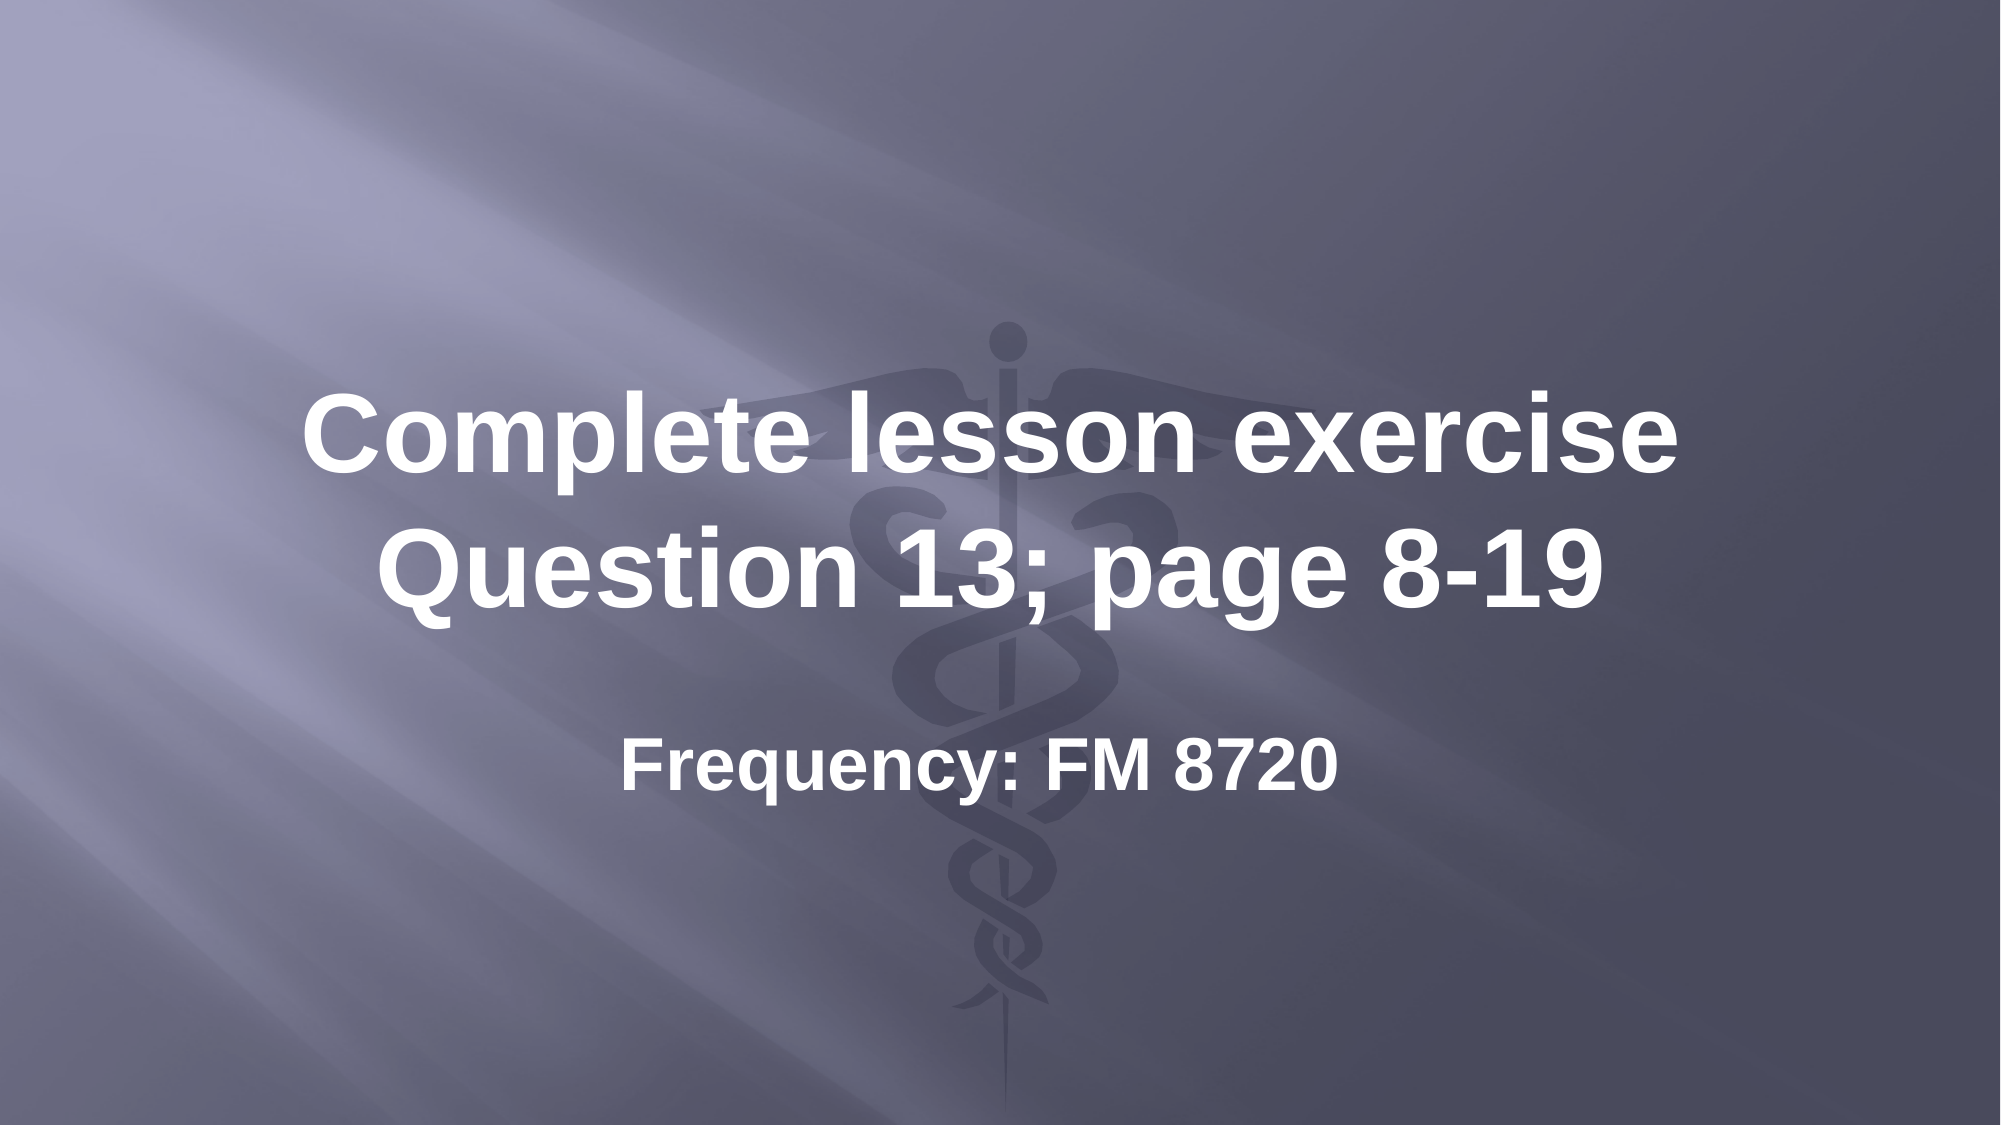

Complete lesson exercise Question 13; page 8-19
Frequency: FM 8720